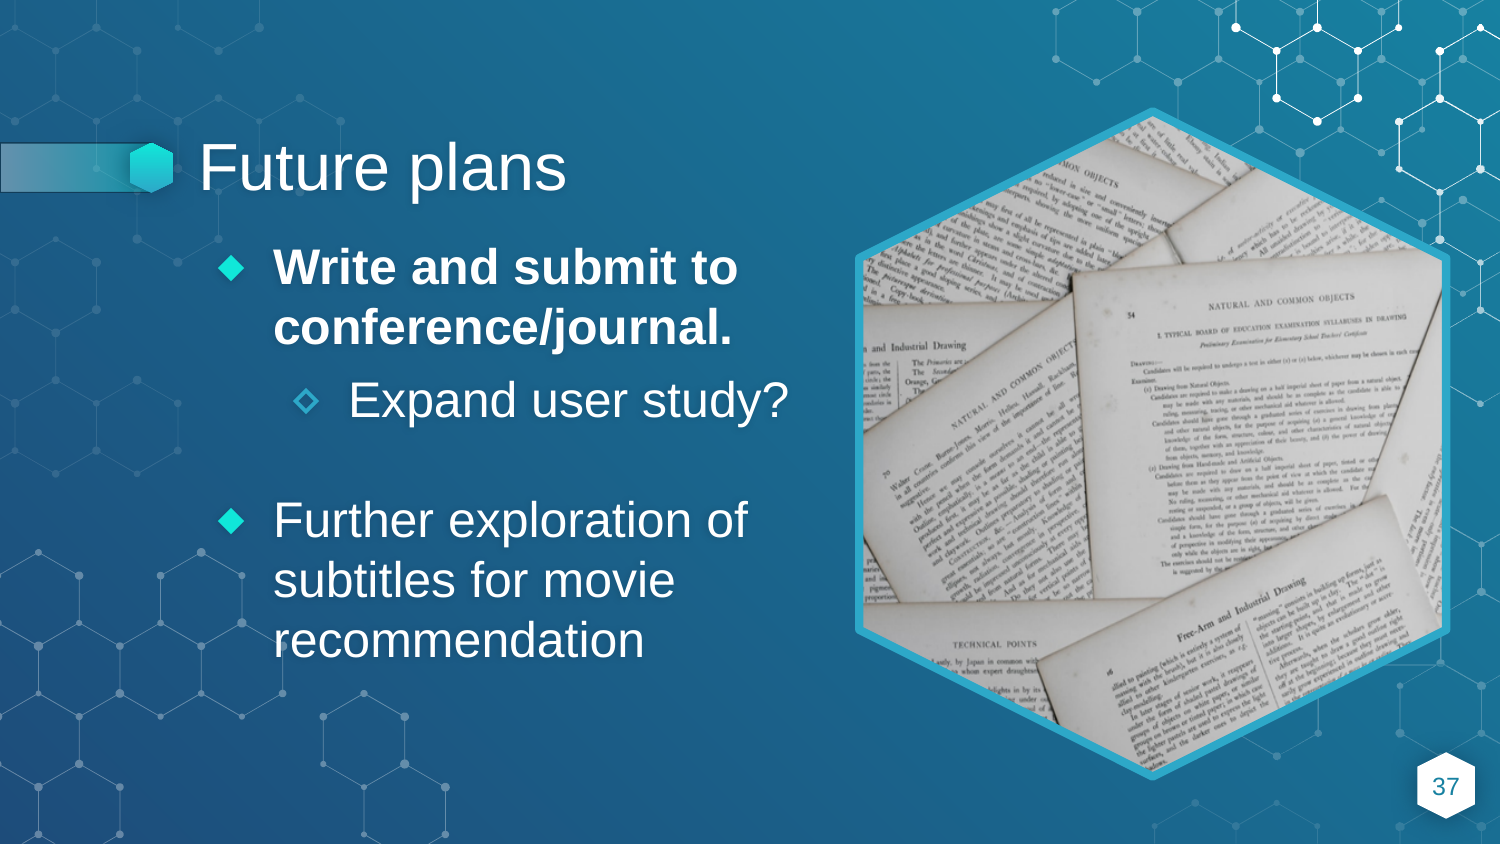

# Future plans

Write and submit to conference/journal.
Expand user study?

Further exploration of subtitles for movie recommendation
37